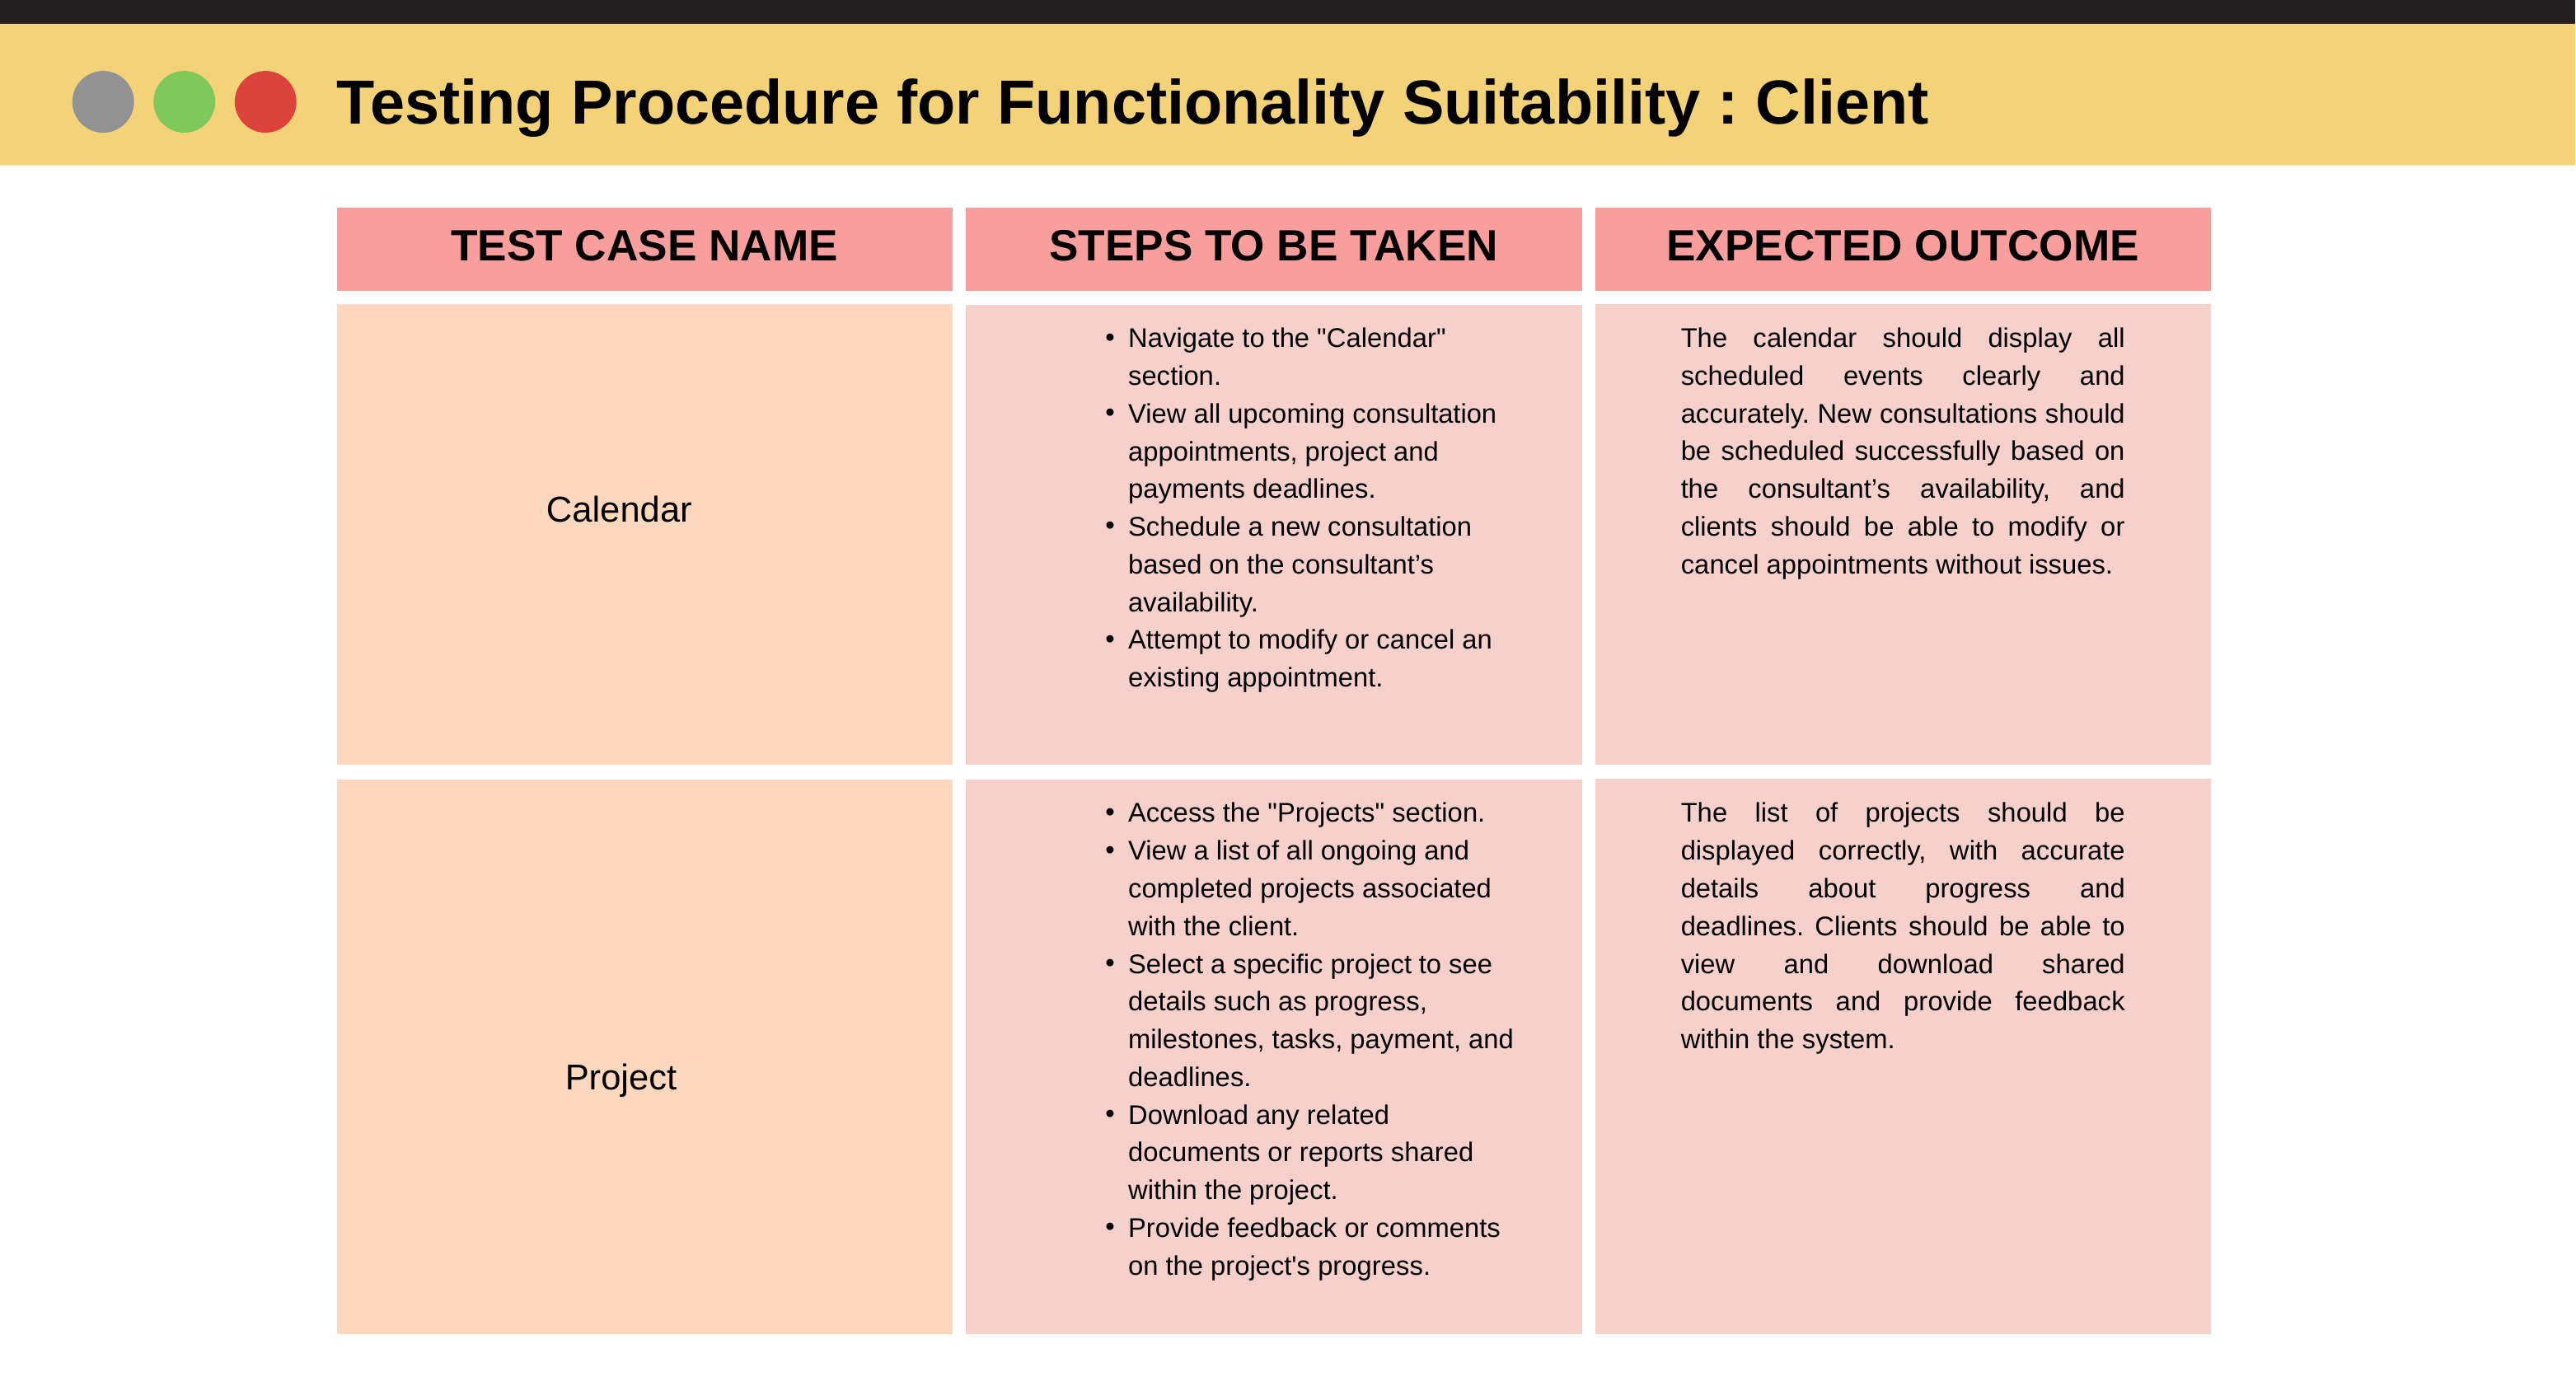

Testing Procedure for Functionality Suitability : Client

TEST CASE NAME

EXPECTED OUTCOME

STEPS TO BE TAKEN

Navigate to the "Calendar" section.
View all upcoming consultation appointments, project and payments deadlines.
Schedule a new consultation based on the consultant’s availability.
Attempt to modify or cancel an existing appointment.

The calendar should display all scheduled events clearly and accurately. New consultations should be scheduled successfully based on the consultant’s availability, and clients should be able to modify or cancel appointments without issues.

Calendar

Access the "Projects" section.
View a list of all ongoing and completed projects associated with the client.
Select a specific project to see details such as progress, milestones, tasks, payment, and deadlines.
Download any related documents or reports shared within the project.
Provide feedback or comments on the project's progress.

The list of projects should be displayed correctly, with accurate details about progress and deadlines. Clients should be able to view and download shared documents and provide feedback within the system.

Project